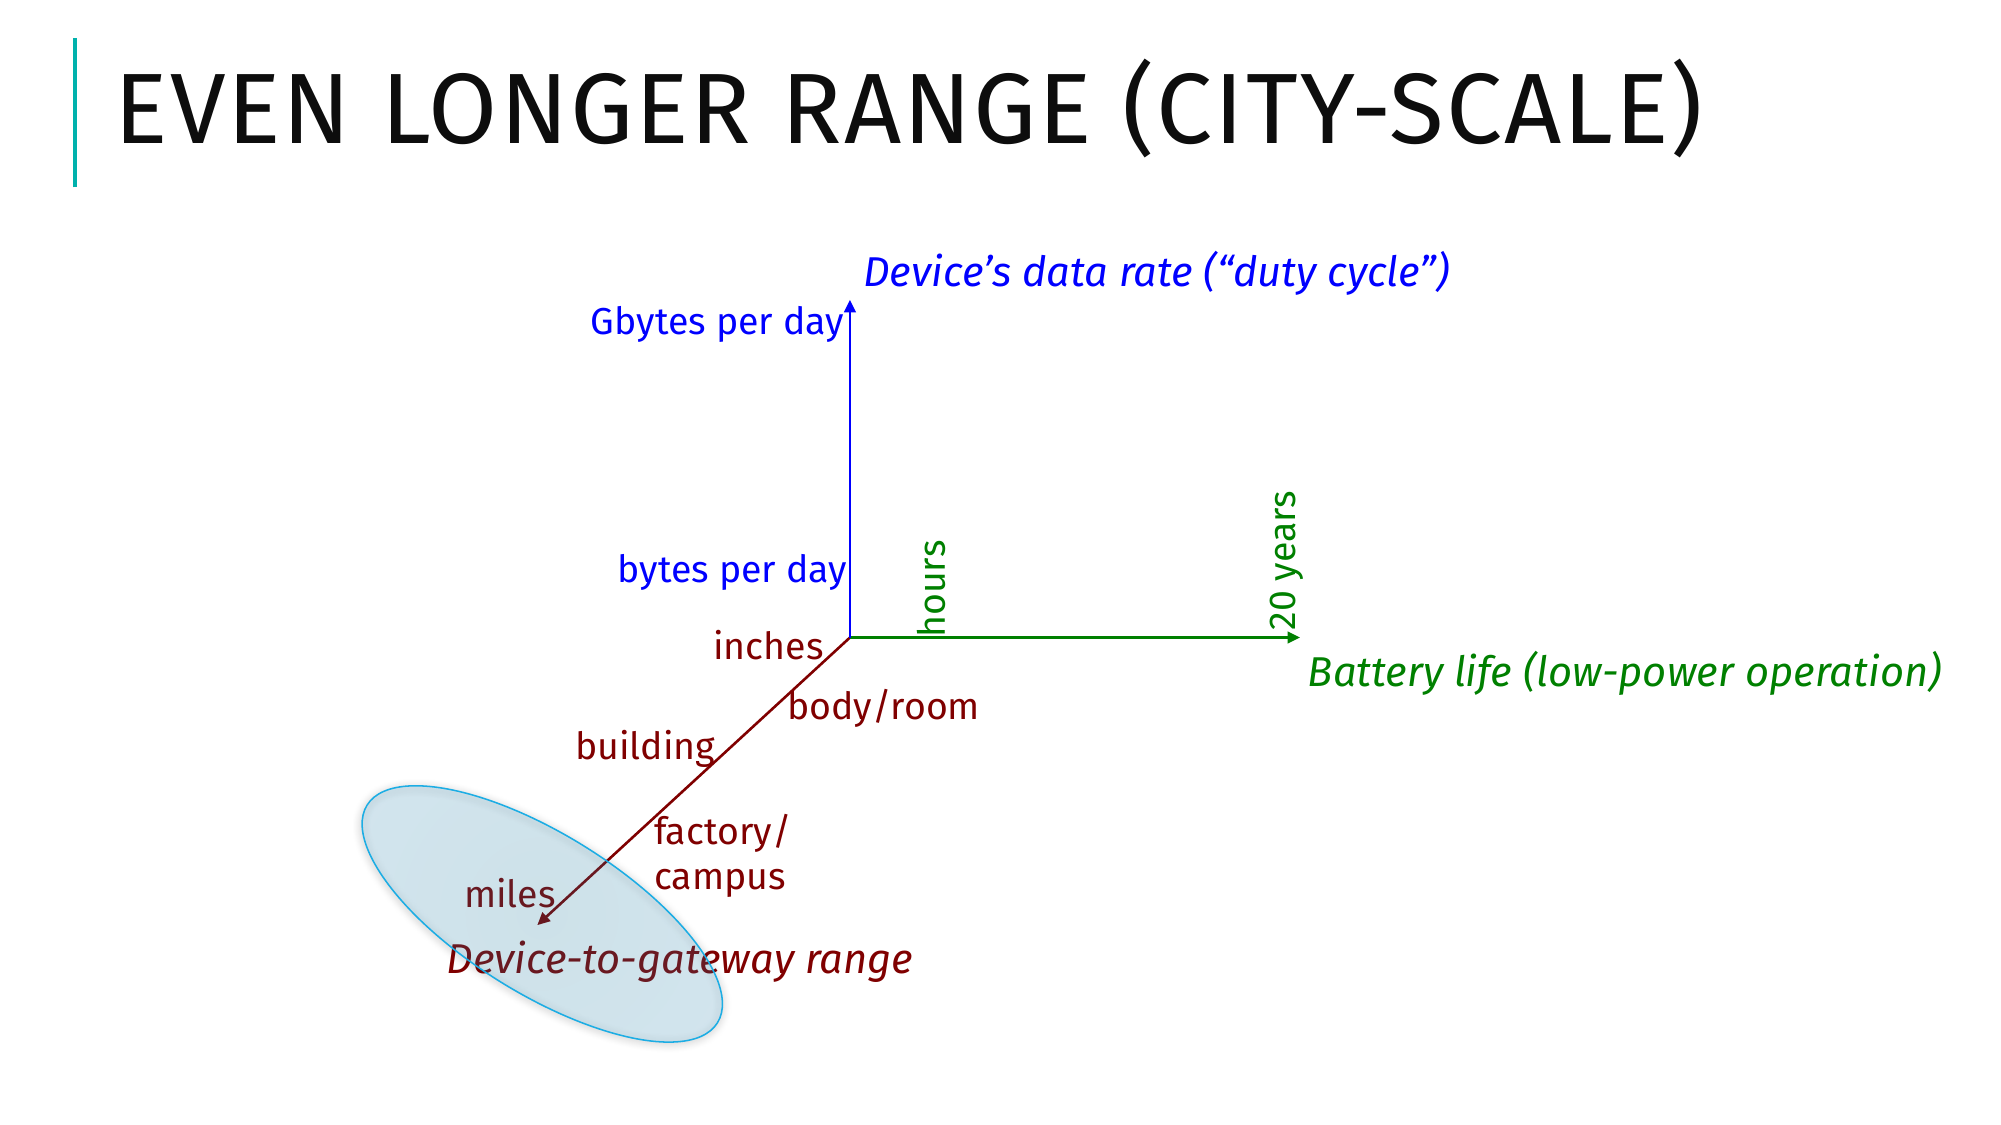

# Even longer range (city-scale)
Device’s data rate (“duty cycle”)
Gbytes per day
bytes per day
20 years
hours
Battery life (low-power operation)
inches
body/room
building
factory/
campus

miles
Device-to-gateway range